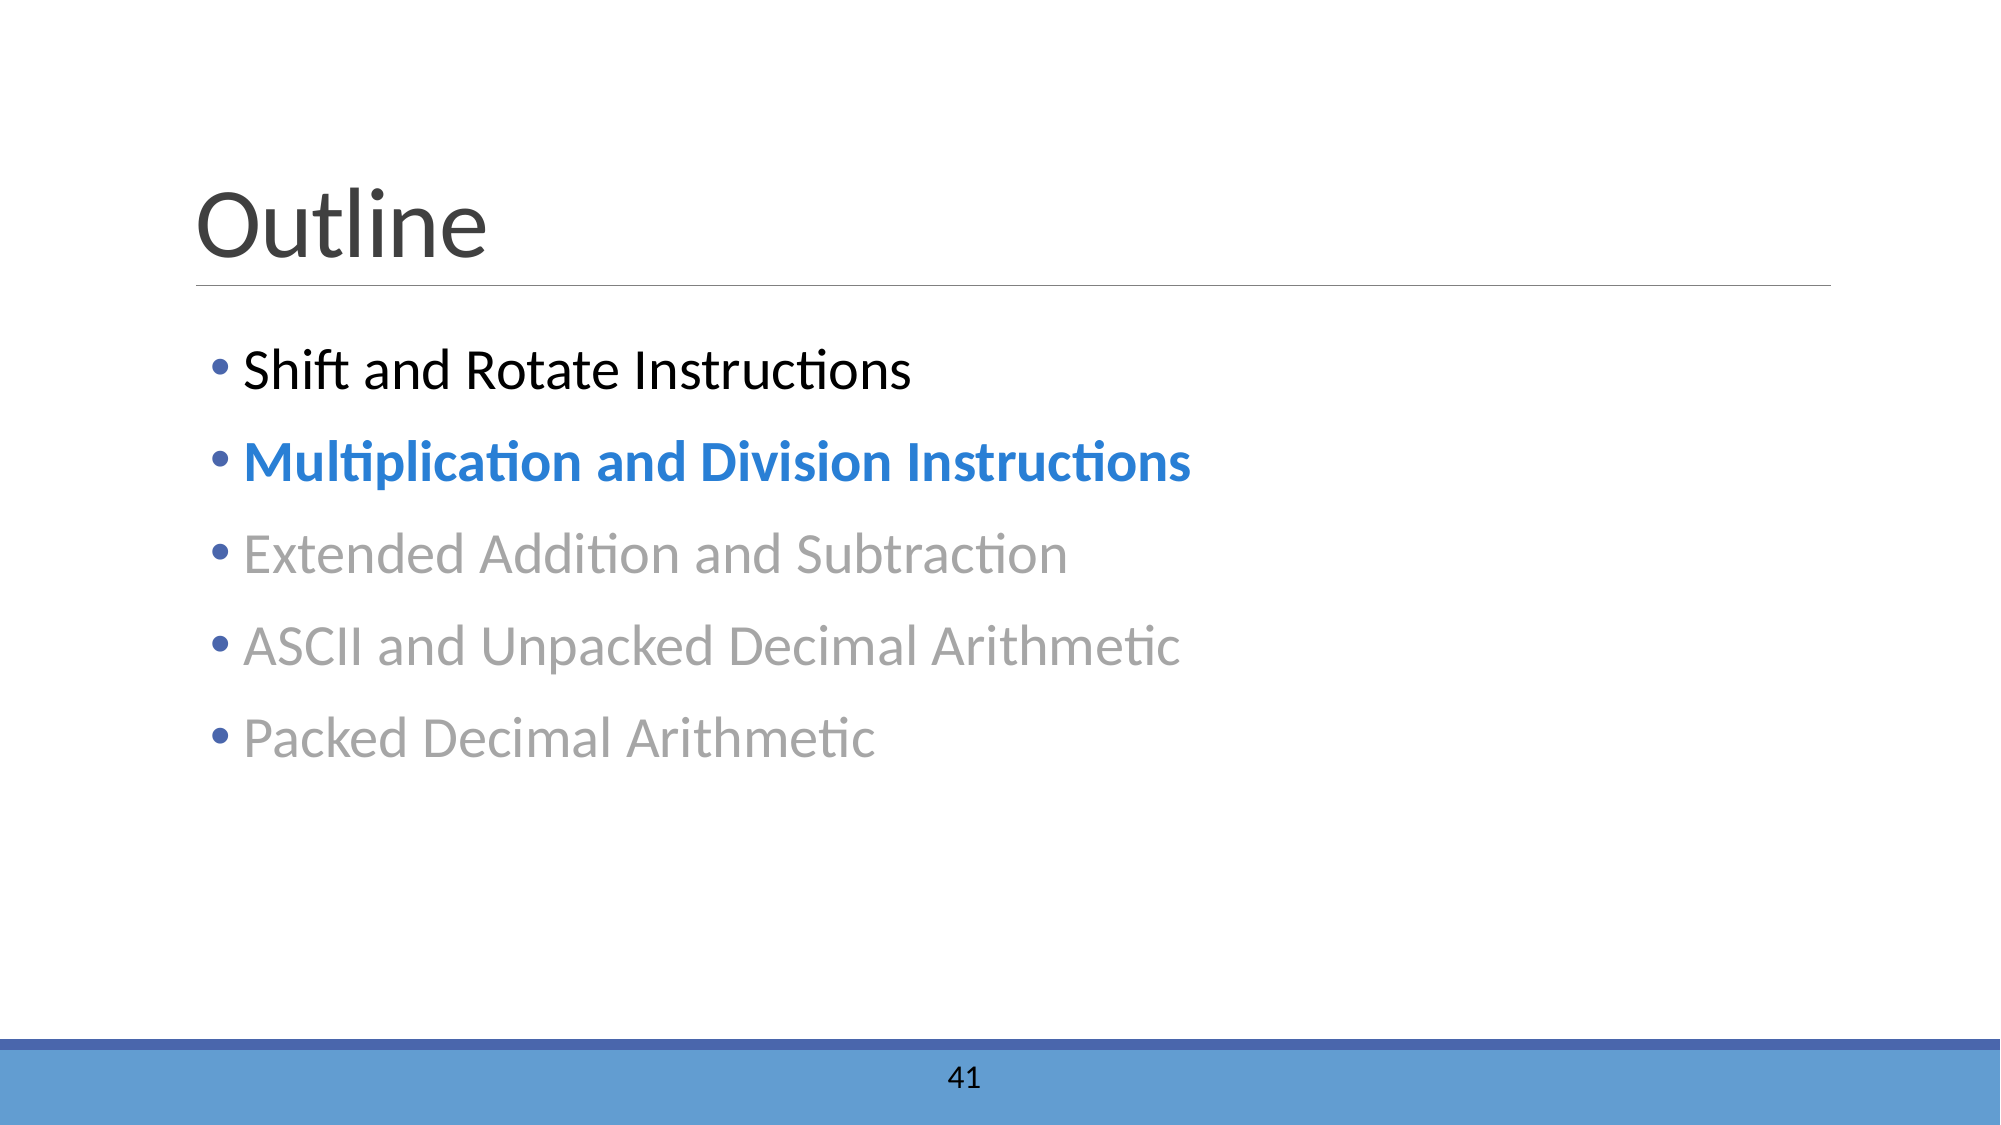

# Outline
 Shift and Rotate Instructions
 Multiplication and Division Instructions
 Extended Addition and Subtraction
 ASCII and Unpacked Decimal Arithmetic
 Packed Decimal Arithmetic
41